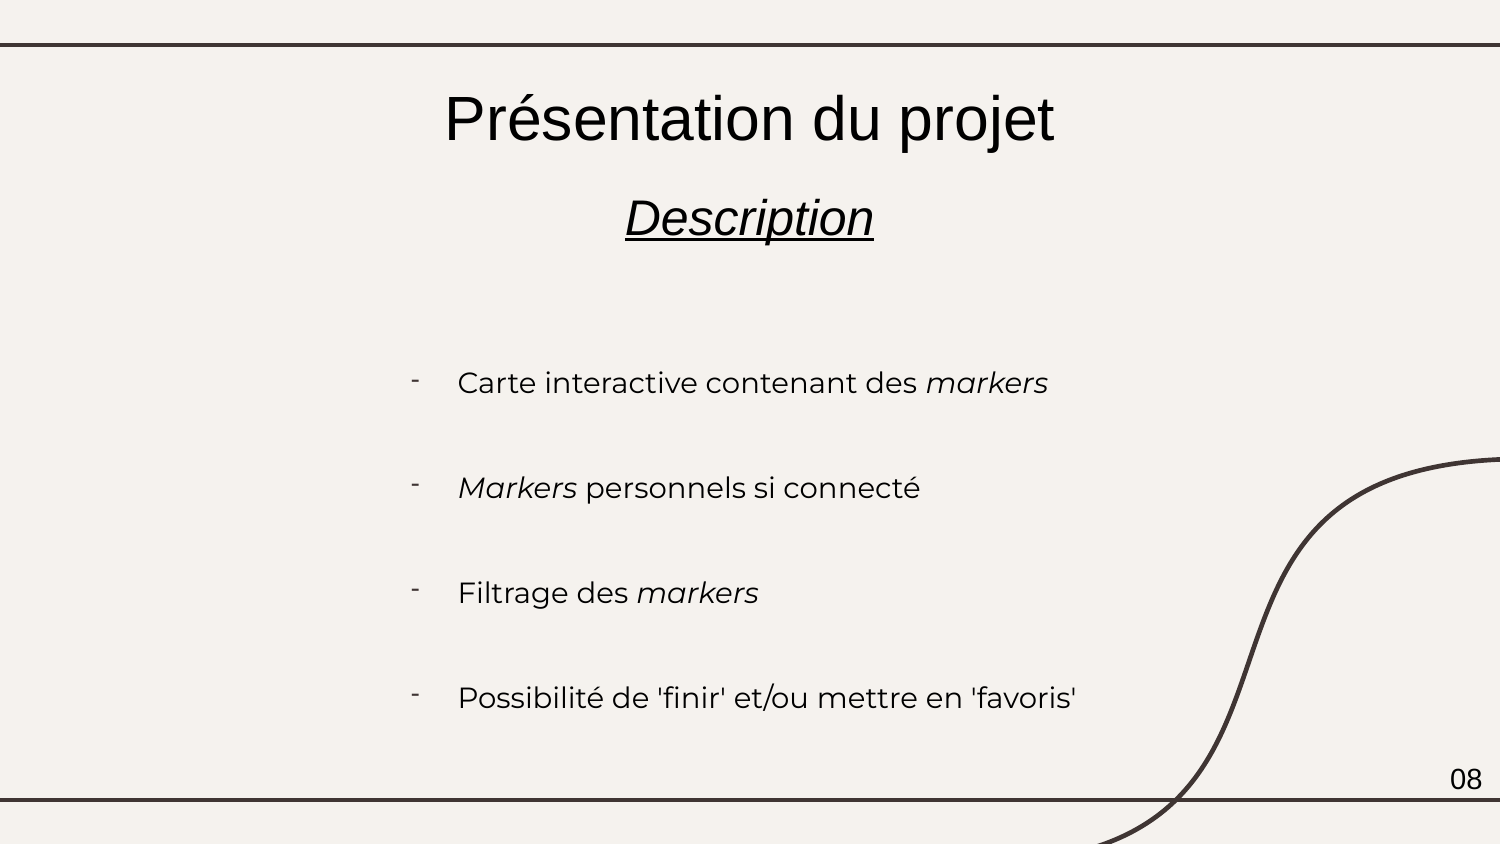

Présentation du projet
Description
Carte interactive contenant des markers
Markers personnels si connecté
Filtrage des markers
Possibilité de 'finir' et/ou mettre en 'favoris'

08